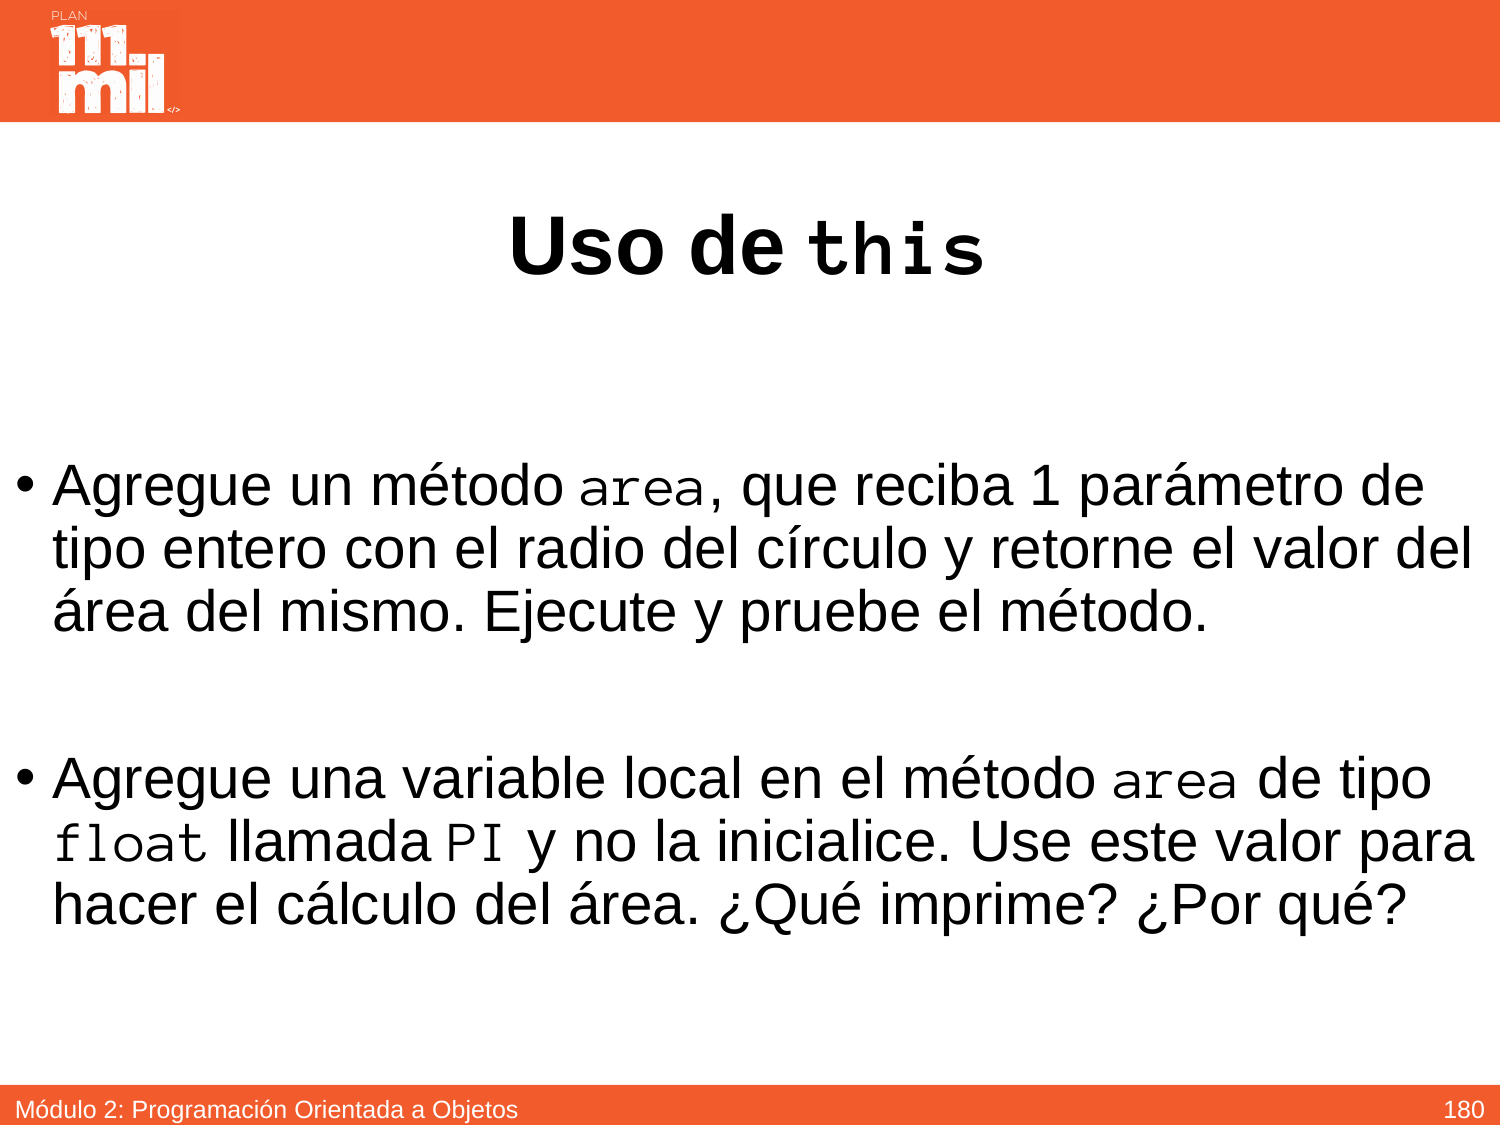

# Uso de this

Agregue un método area, que reciba 1 parámetro de tipo entero con el radio del círculo y retorne el valor del área del mismo. Ejecute y pruebe el método.

Agregue una variable local en el método area de tipo float llamada PI y no la inicialice. Use este valor para hacer el cálculo del área. ¿Qué imprime? ¿Por qué?

180
Módulo 2: Programación Orientada a Objetos